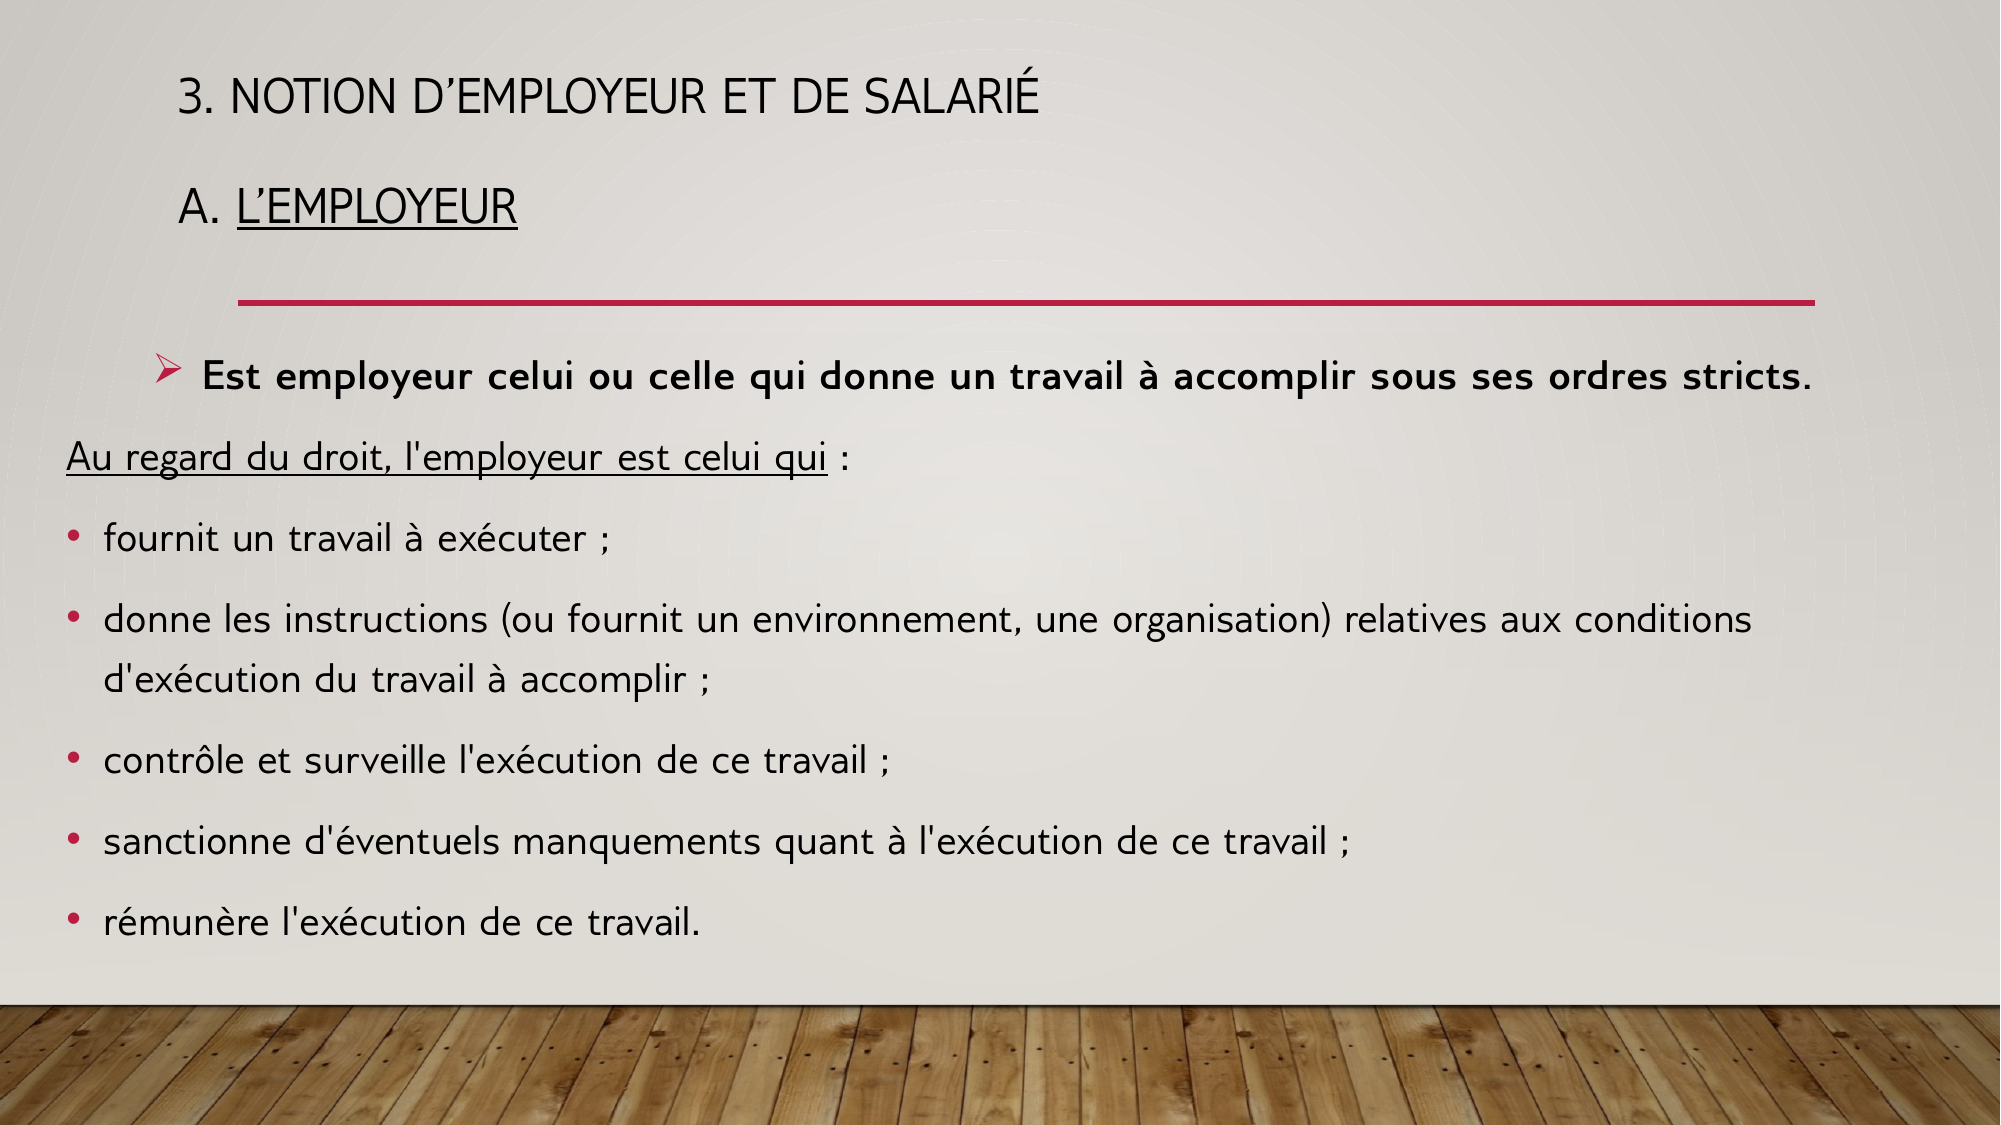

# 3. Notion d’employeur et de salarié a. L’employeur
 Est employeur celui ou celle qui donne un travail à accomplir sous ses ordres stricts.
Au regard du droit, l'employeur est celui qui :
fournit un travail à exécuter ;
donne les instructions (ou fournit un environnement, une organisation) relatives aux conditions d'exécution du travail à accomplir ;
contrôle et surveille l'exécution de ce travail ;
sanctionne d'éventuels manquements quant à l'exécution de ce travail ;
rémunère l'exécution de ce travail.